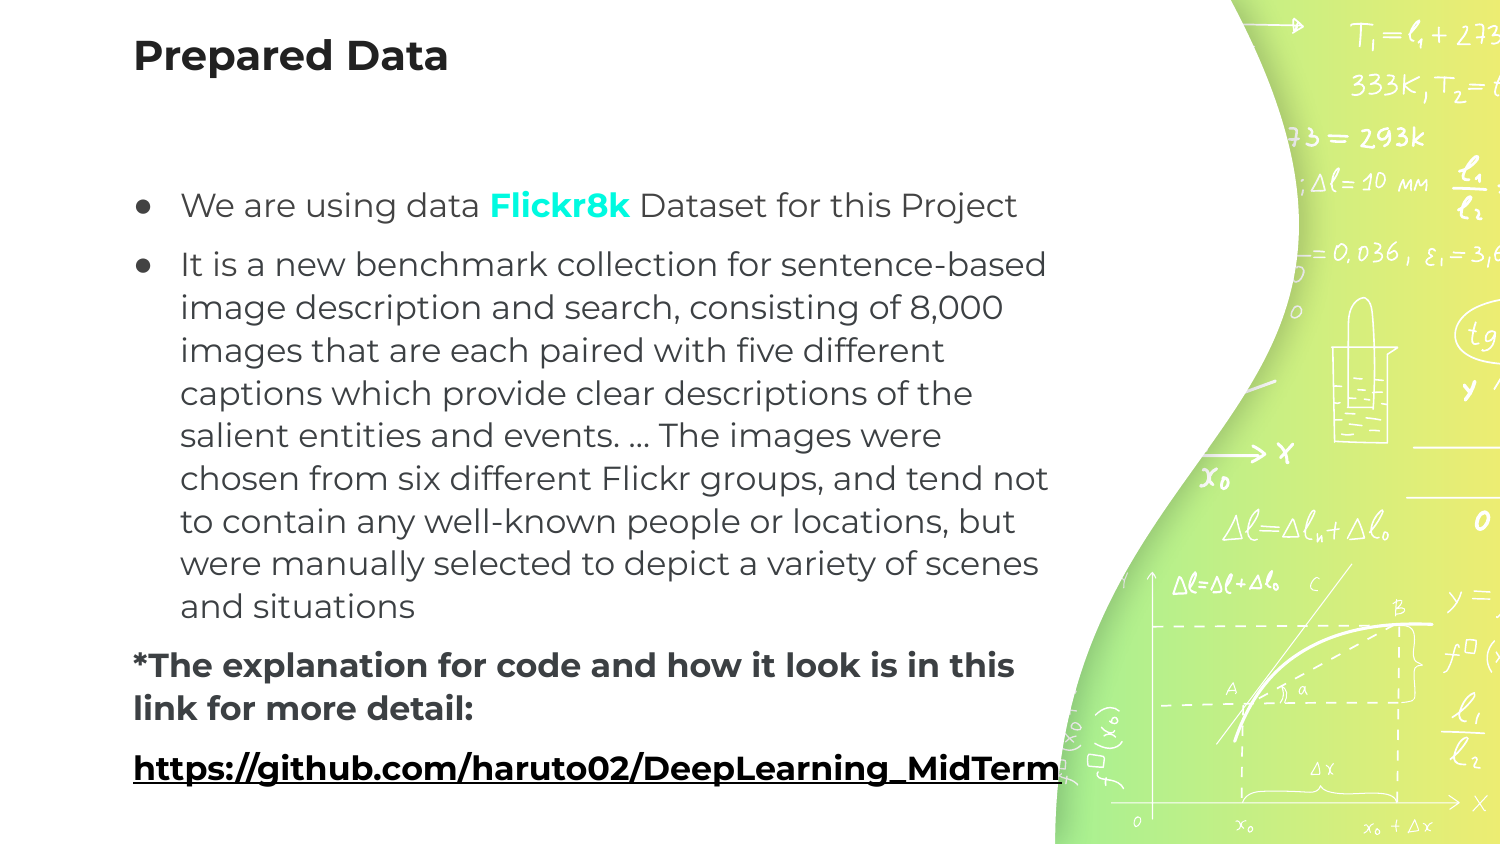

# Prepared Data
We are using data Flickr8k Dataset for this Project
It is a new benchmark collection for sentence-based image description and search, consisting of 8,000 images that are each paired with five different captions which provide clear descriptions of the salient entities and events. … The images were chosen from six different Flickr groups, and tend not to contain any well-known people or locations, but were manually selected to depict a variety of scenes and situations
*The explanation for code and how it look is in this link for more detail:
https://github.com/haruto02/DeepLearning_MidTerm